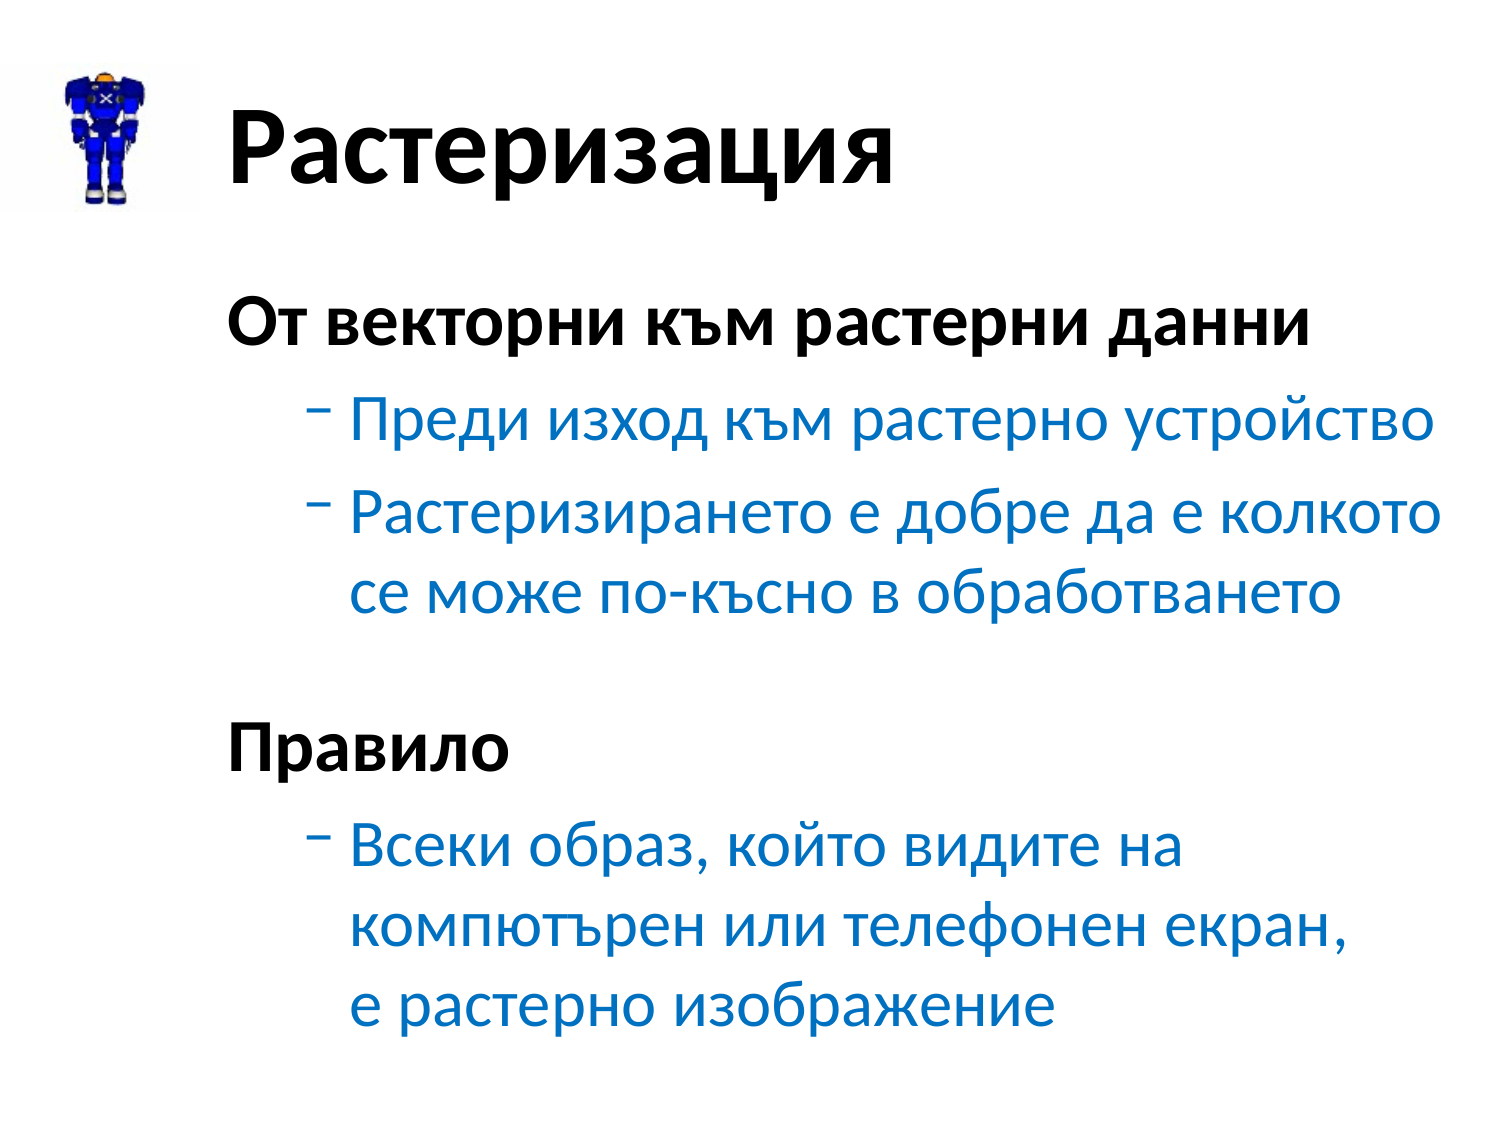

# Растеризация
От векторни към растерни данни
Преди изход към растерно устройство
Растеризирането е добре да е колкото се може по-късно в обработването

Правило
Всеки образ, който видите на компютърен или телефонен екран,
е растерно изображение